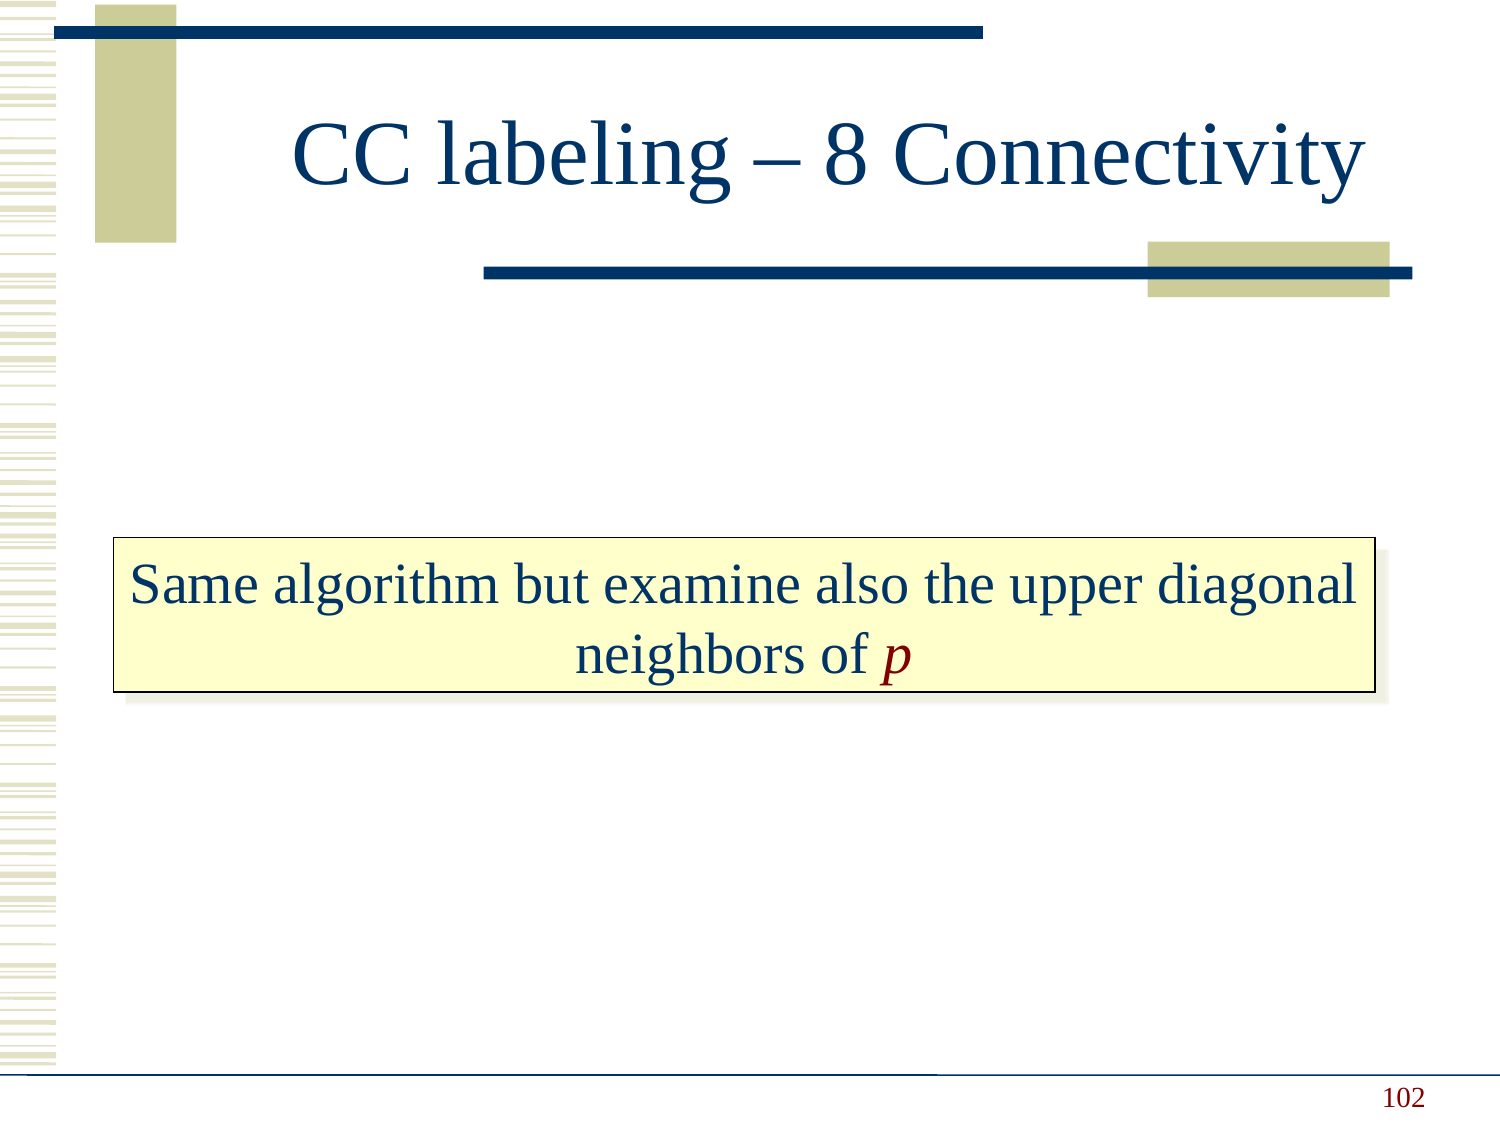

CC labeling – 8 Connectivity
Same algorithm but examine also the upper diagonal neighbors of p
102